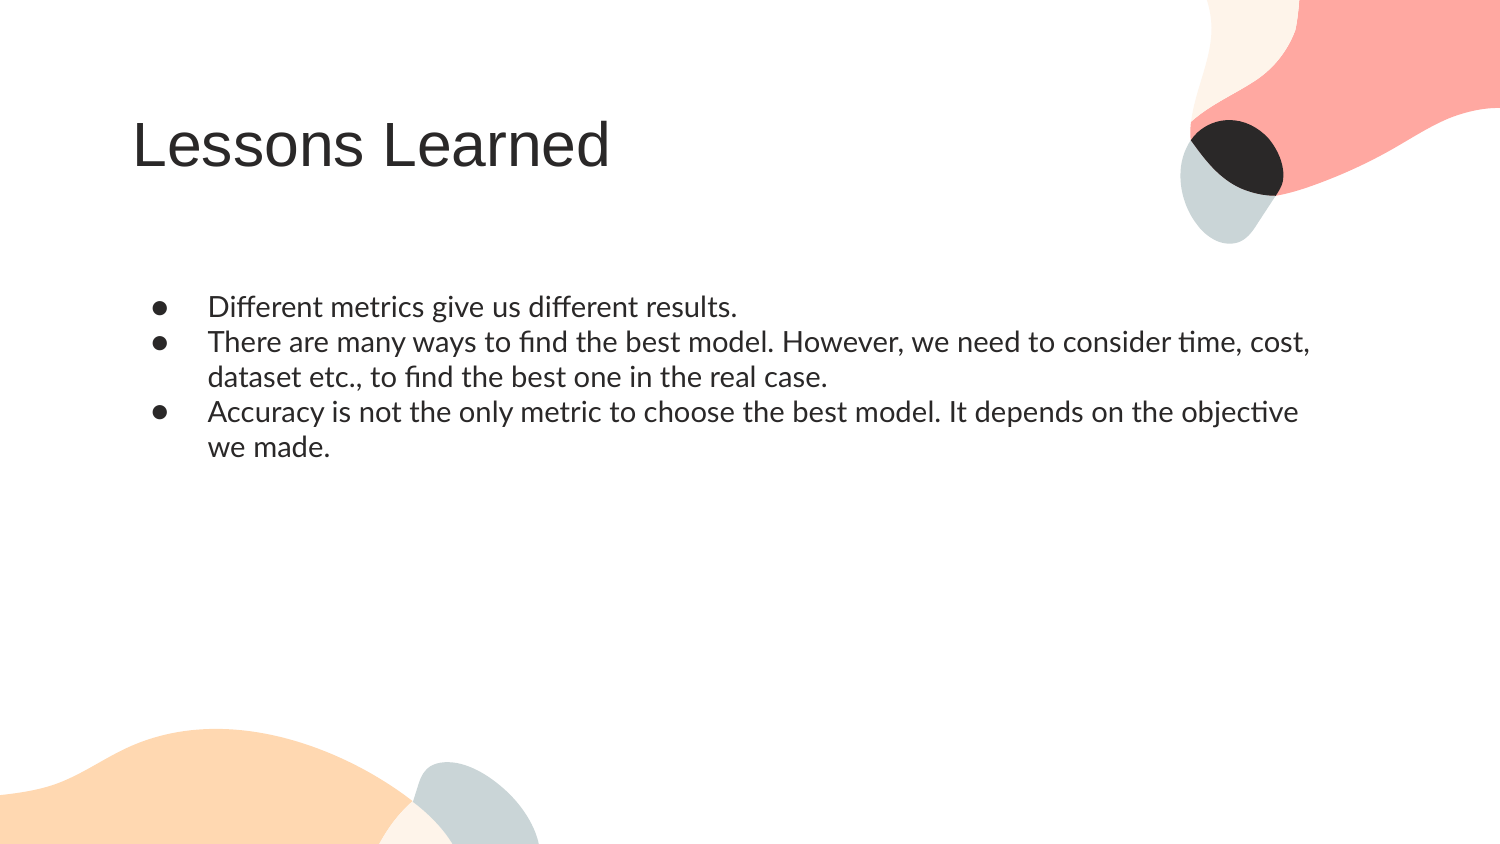

# Lessons Learned
Different metrics give us different results.
There are many ways to find the best model. However, we need to consider time, cost, dataset etc., to find the best one in the real case.
Accuracy is not the only metric to choose the best model. It depends on the objective we made.